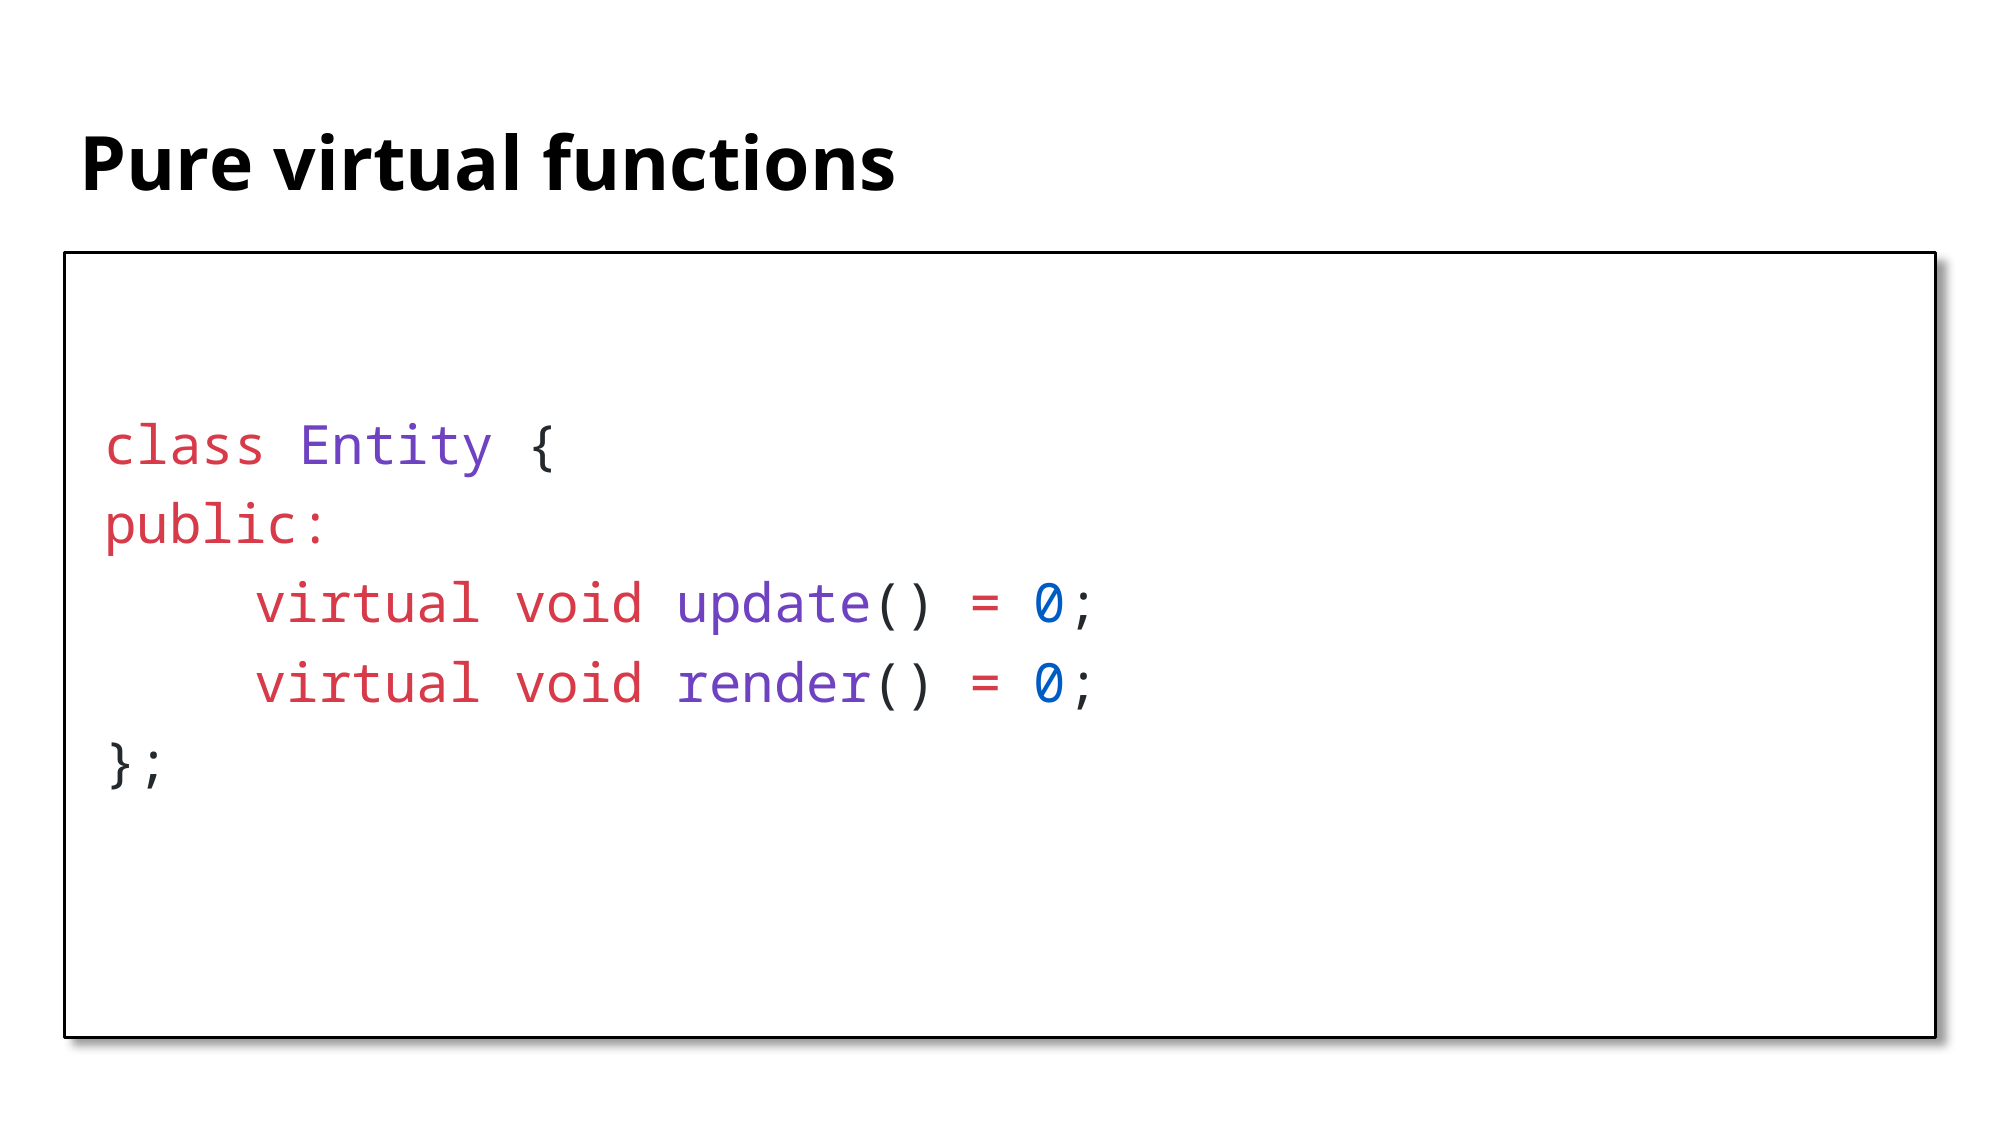

# Pure virtual functions
class Entity {
public:
	virtual void update() = 0;
	virtual void render() = 0;
};